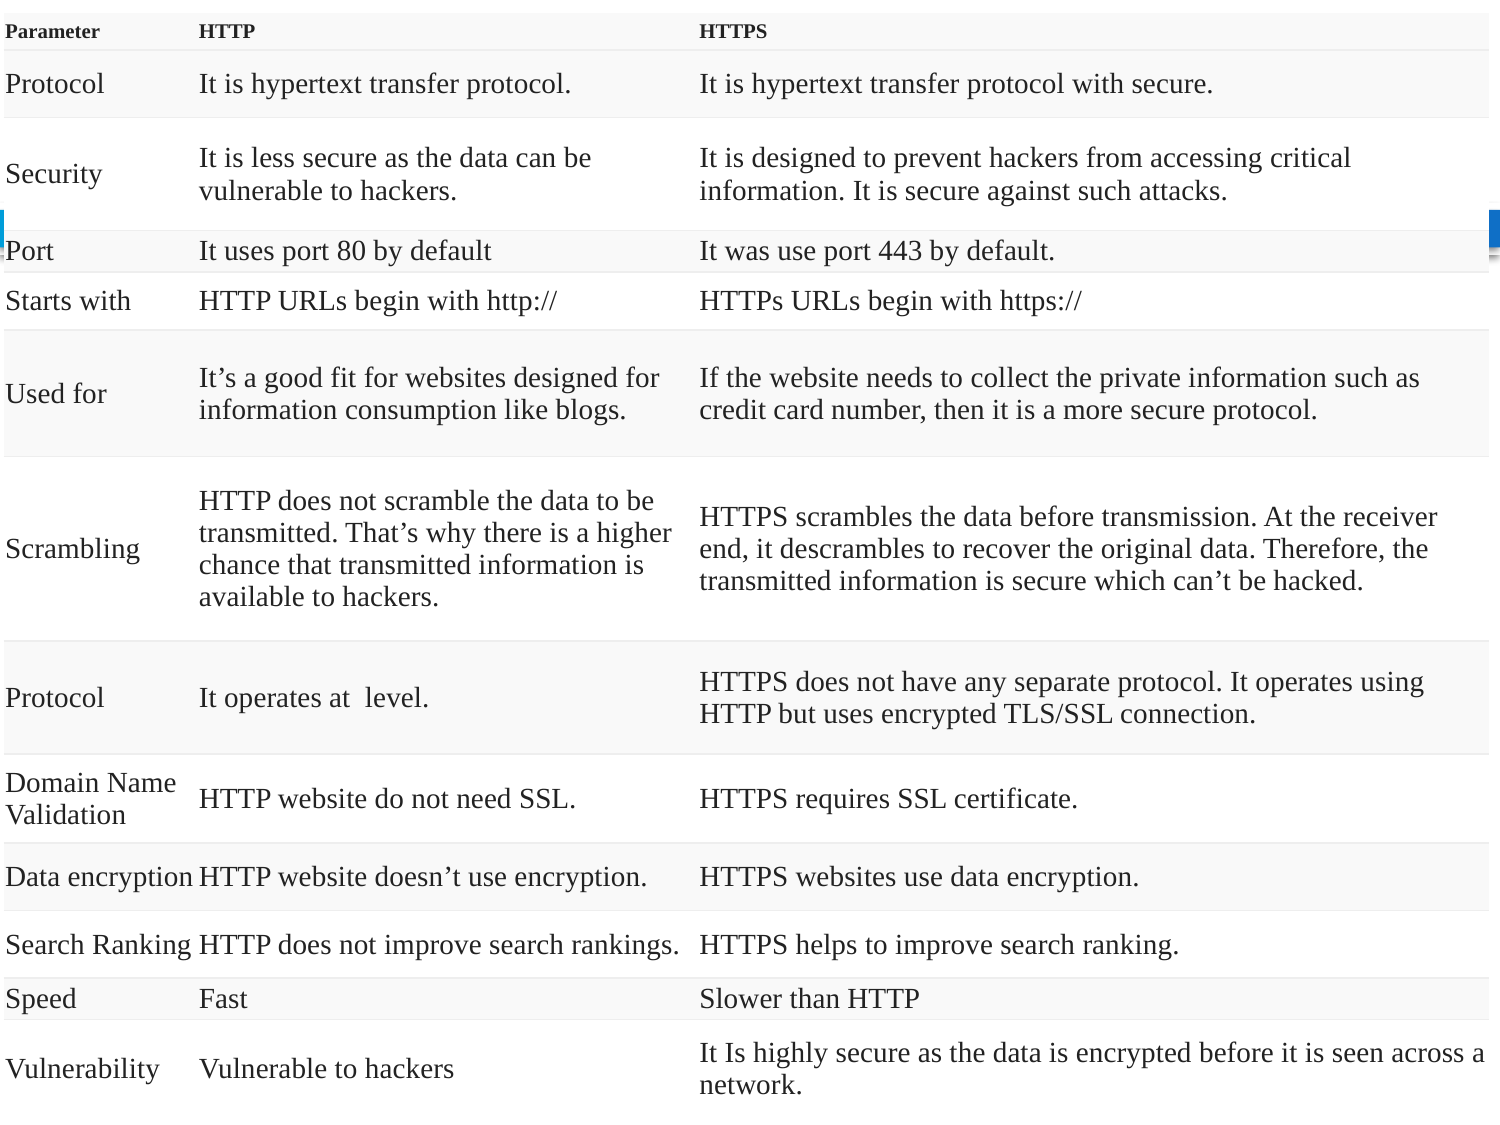

| Parameter | HTTP | HTTPS |
| --- | --- | --- |
| Protocol | It is hypertext transfer protocol. | It is hypertext transfer protocol with secure. |
| Security | It is less secure as the data can be vulnerable to hackers. | It is designed to prevent hackers from accessing critical information. It is secure against such attacks. |
| Port | It uses port 80 by default | It was use port 443 by default. |
| Starts with | HTTP URLs begin with http:// | HTTPs URLs begin with https:// |
| Used for | It’s a good fit for websites designed for information consumption like blogs. | If the website needs to collect the private information such as credit card number, then it is a more secure protocol. |
| Scrambling | HTTP does not scramble the data to be transmitted. That’s why there is a higher chance that transmitted information is available to hackers. | HTTPS scrambles the data before transmission. At the receiver end, it descrambles to recover the original data. Therefore, the transmitted information is secure which can’t be hacked. |
| Protocol | It operates at level. | HTTPS does not have any separate protocol. It operates using HTTP but uses encrypted TLS/SSL connection. |
| Domain Name Validation | HTTP website do not need SSL. | HTTPS requires SSL certificate. |
| Data encryption | HTTP website doesn’t use encryption. | HTTPS websites use data encryption. |
| Search Ranking | HTTP does not improve search rankings. | HTTPS helps to improve search ranking. |
| Speed | Fast | Slower than HTTP |
| Vulnerability | Vulnerable to hackers | It Is highly secure as the data is encrypted before it is seen across a network. |
46